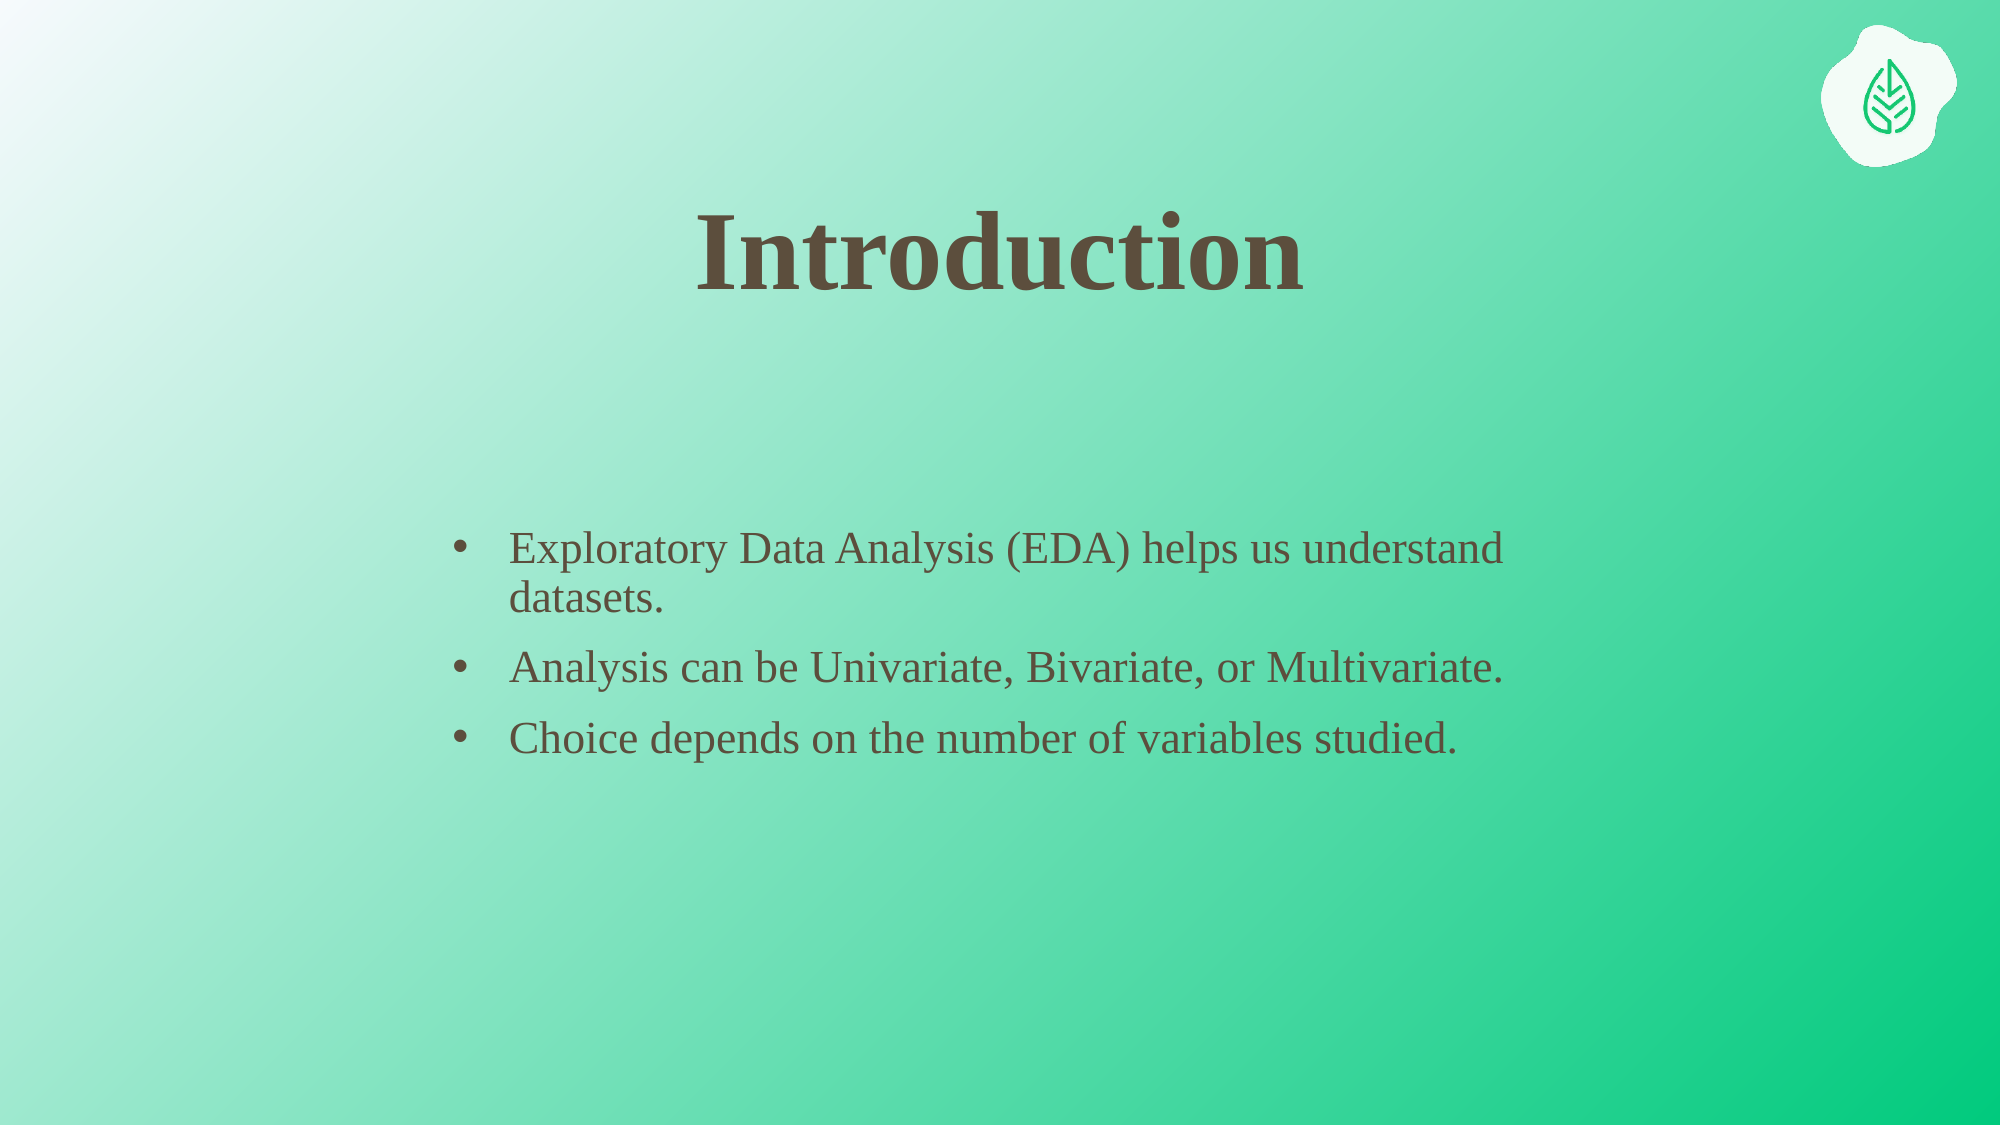

# Introduction

Exploratory Data Analysis (EDA) helps us understand datasets.
Analysis can be Univariate, Bivariate, or Multivariate.
Choice depends on the number of variables studied.